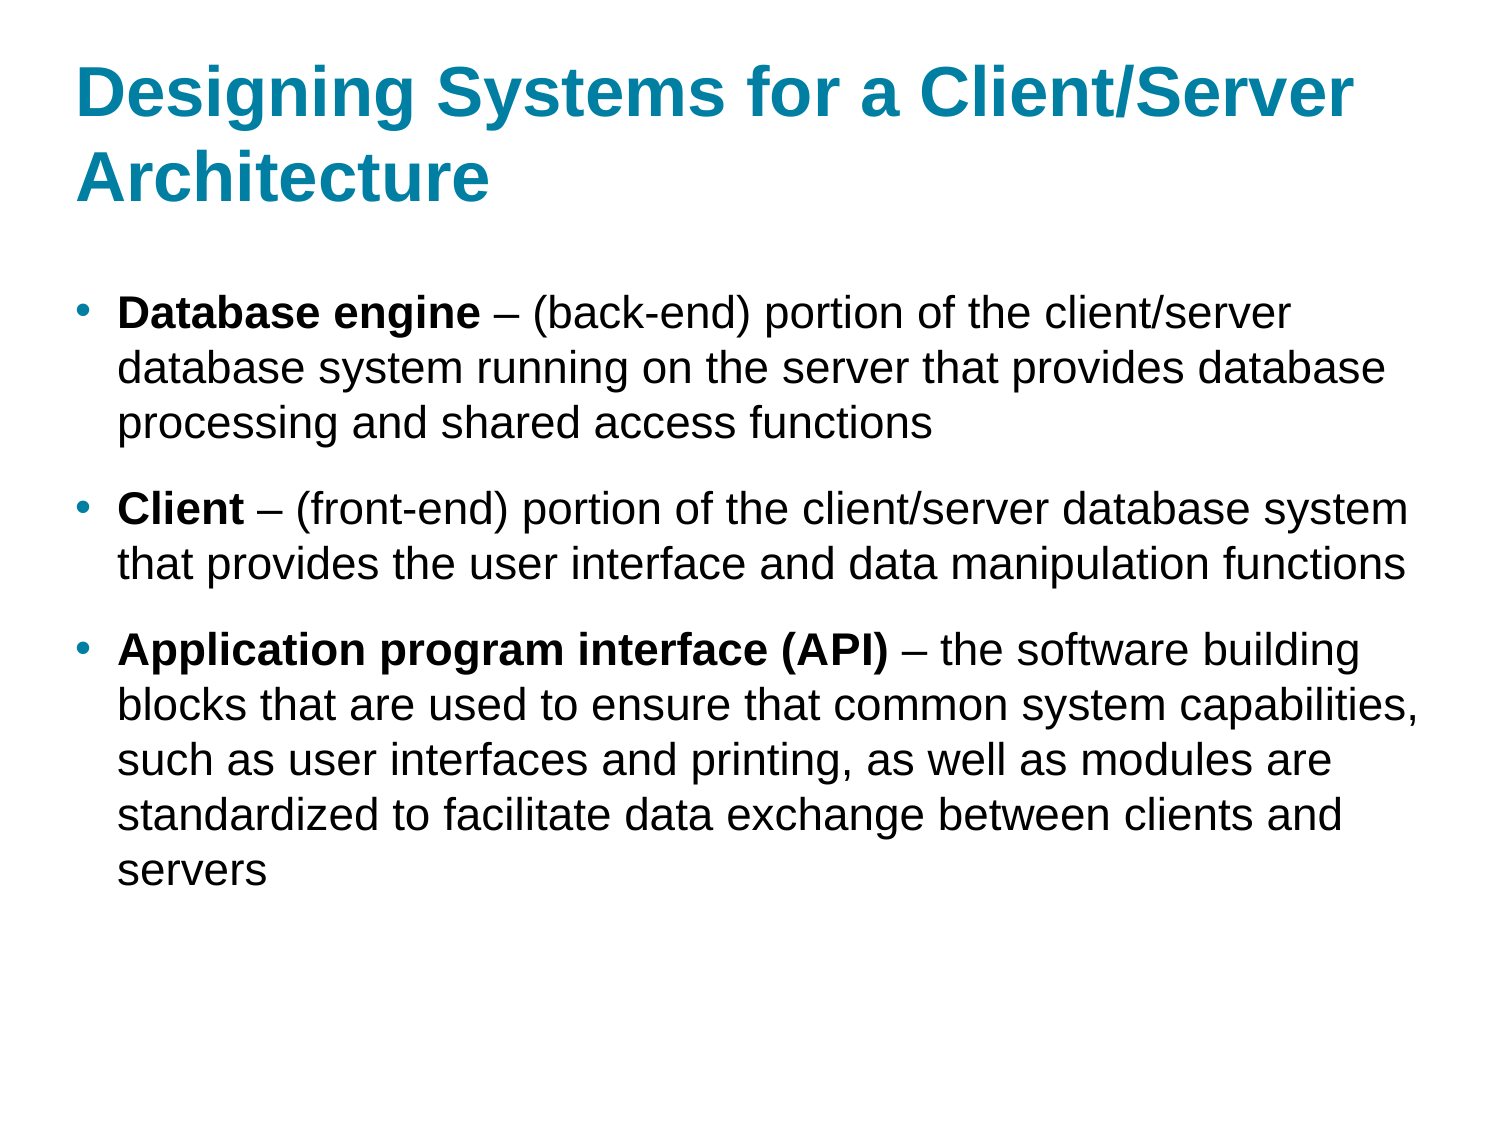

# Designing Systems for a Client/Server Architecture
Database engine – (back-end) portion of the client/server database system running on the server that provides database processing and shared access functions
Client – (front-end) portion of the client/server database system that provides the user interface and data manipulation functions
Application program interface (A P I) – the software building blocks that are used to ensure that common system capabilities, such as user interfaces and printing, as well as modules are standardized to facilitate data exchange between clients and servers